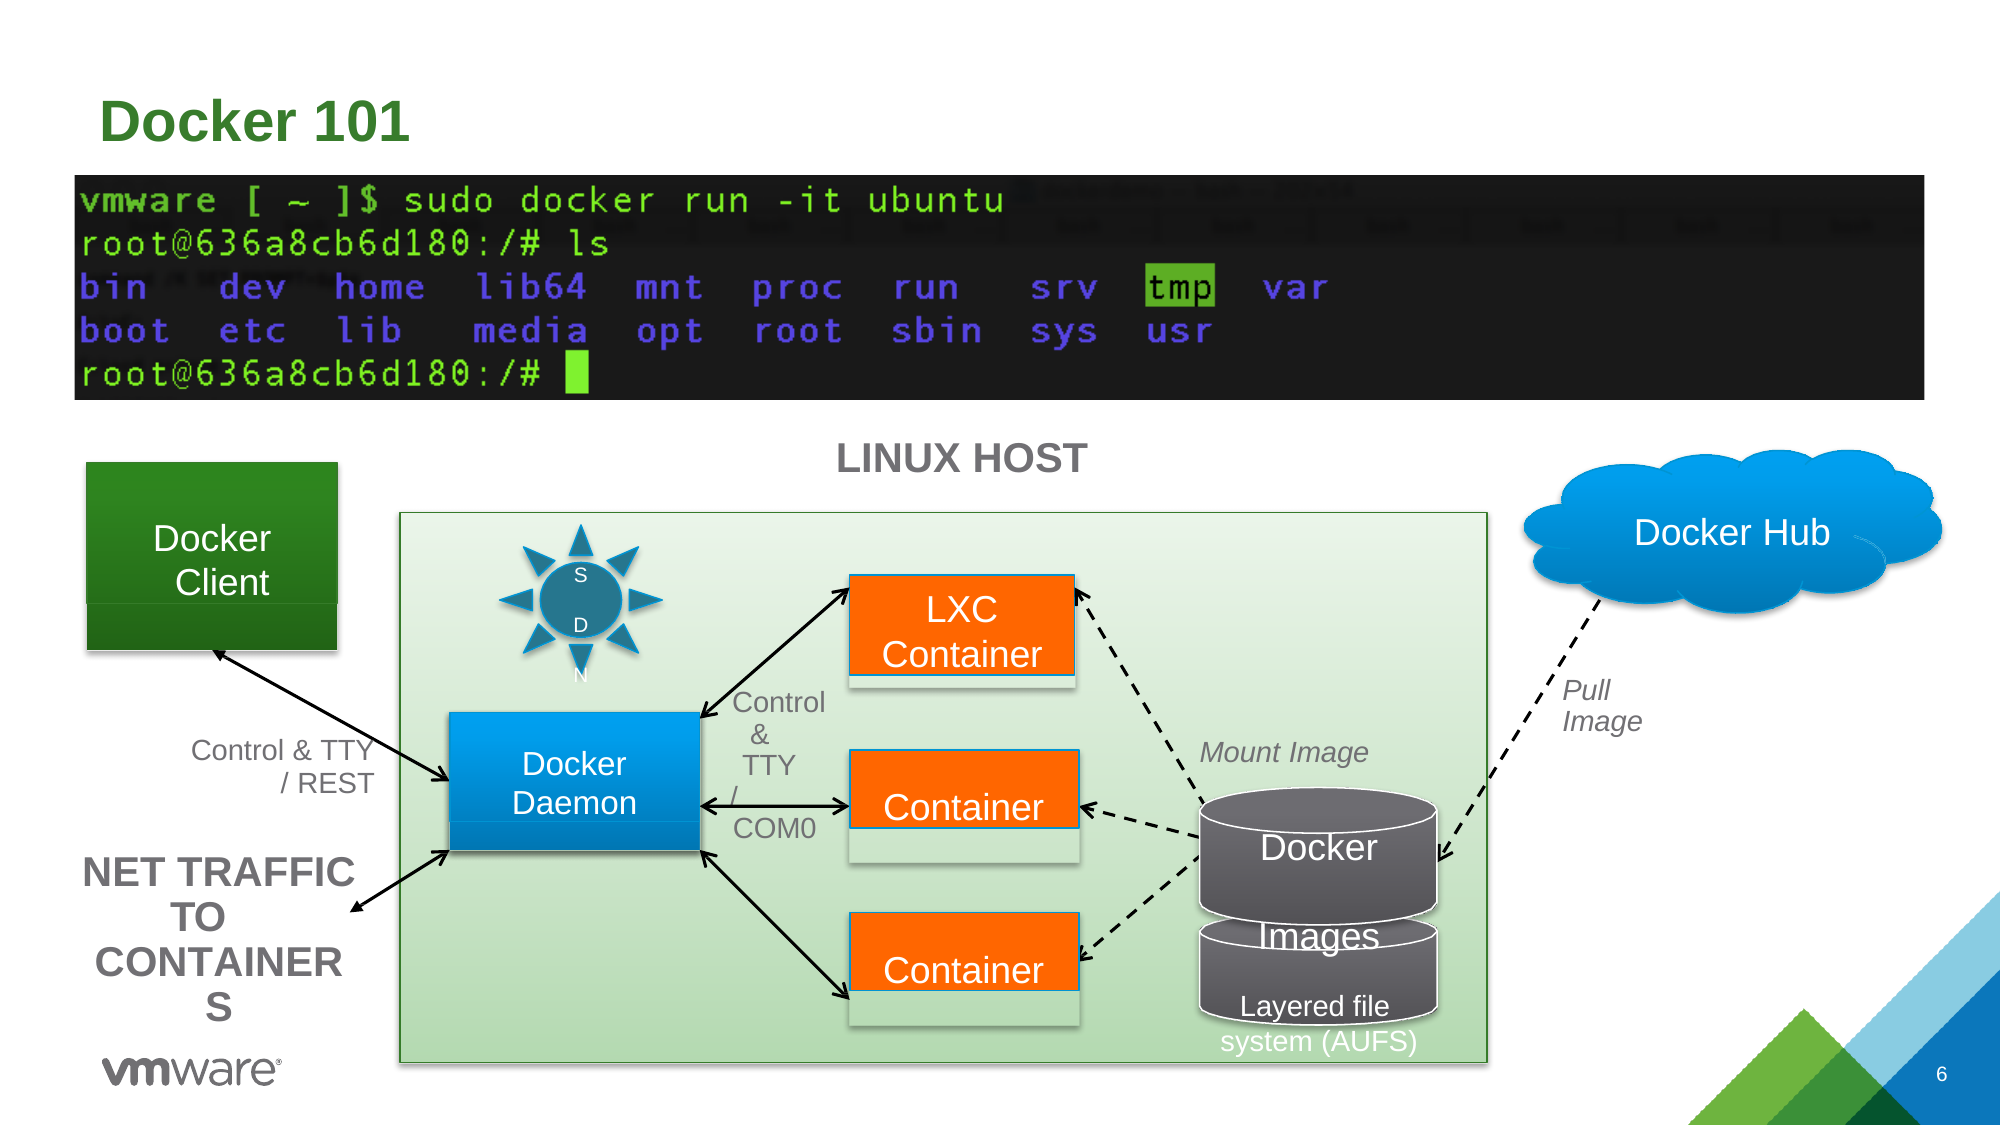

# Docker 101

LINUX HOST

Docker  Client

Docker Hub

S  D  N

LXC
Container

Pull  Image
Control  & TTY
/ COM0

Docker  Daemon

Control & TTY
/ REST
Mount Image

Container

Docker  Images
Layered file  system (AUFS)
NET TRAFFIC  TO      CONTAINERS

Container

6